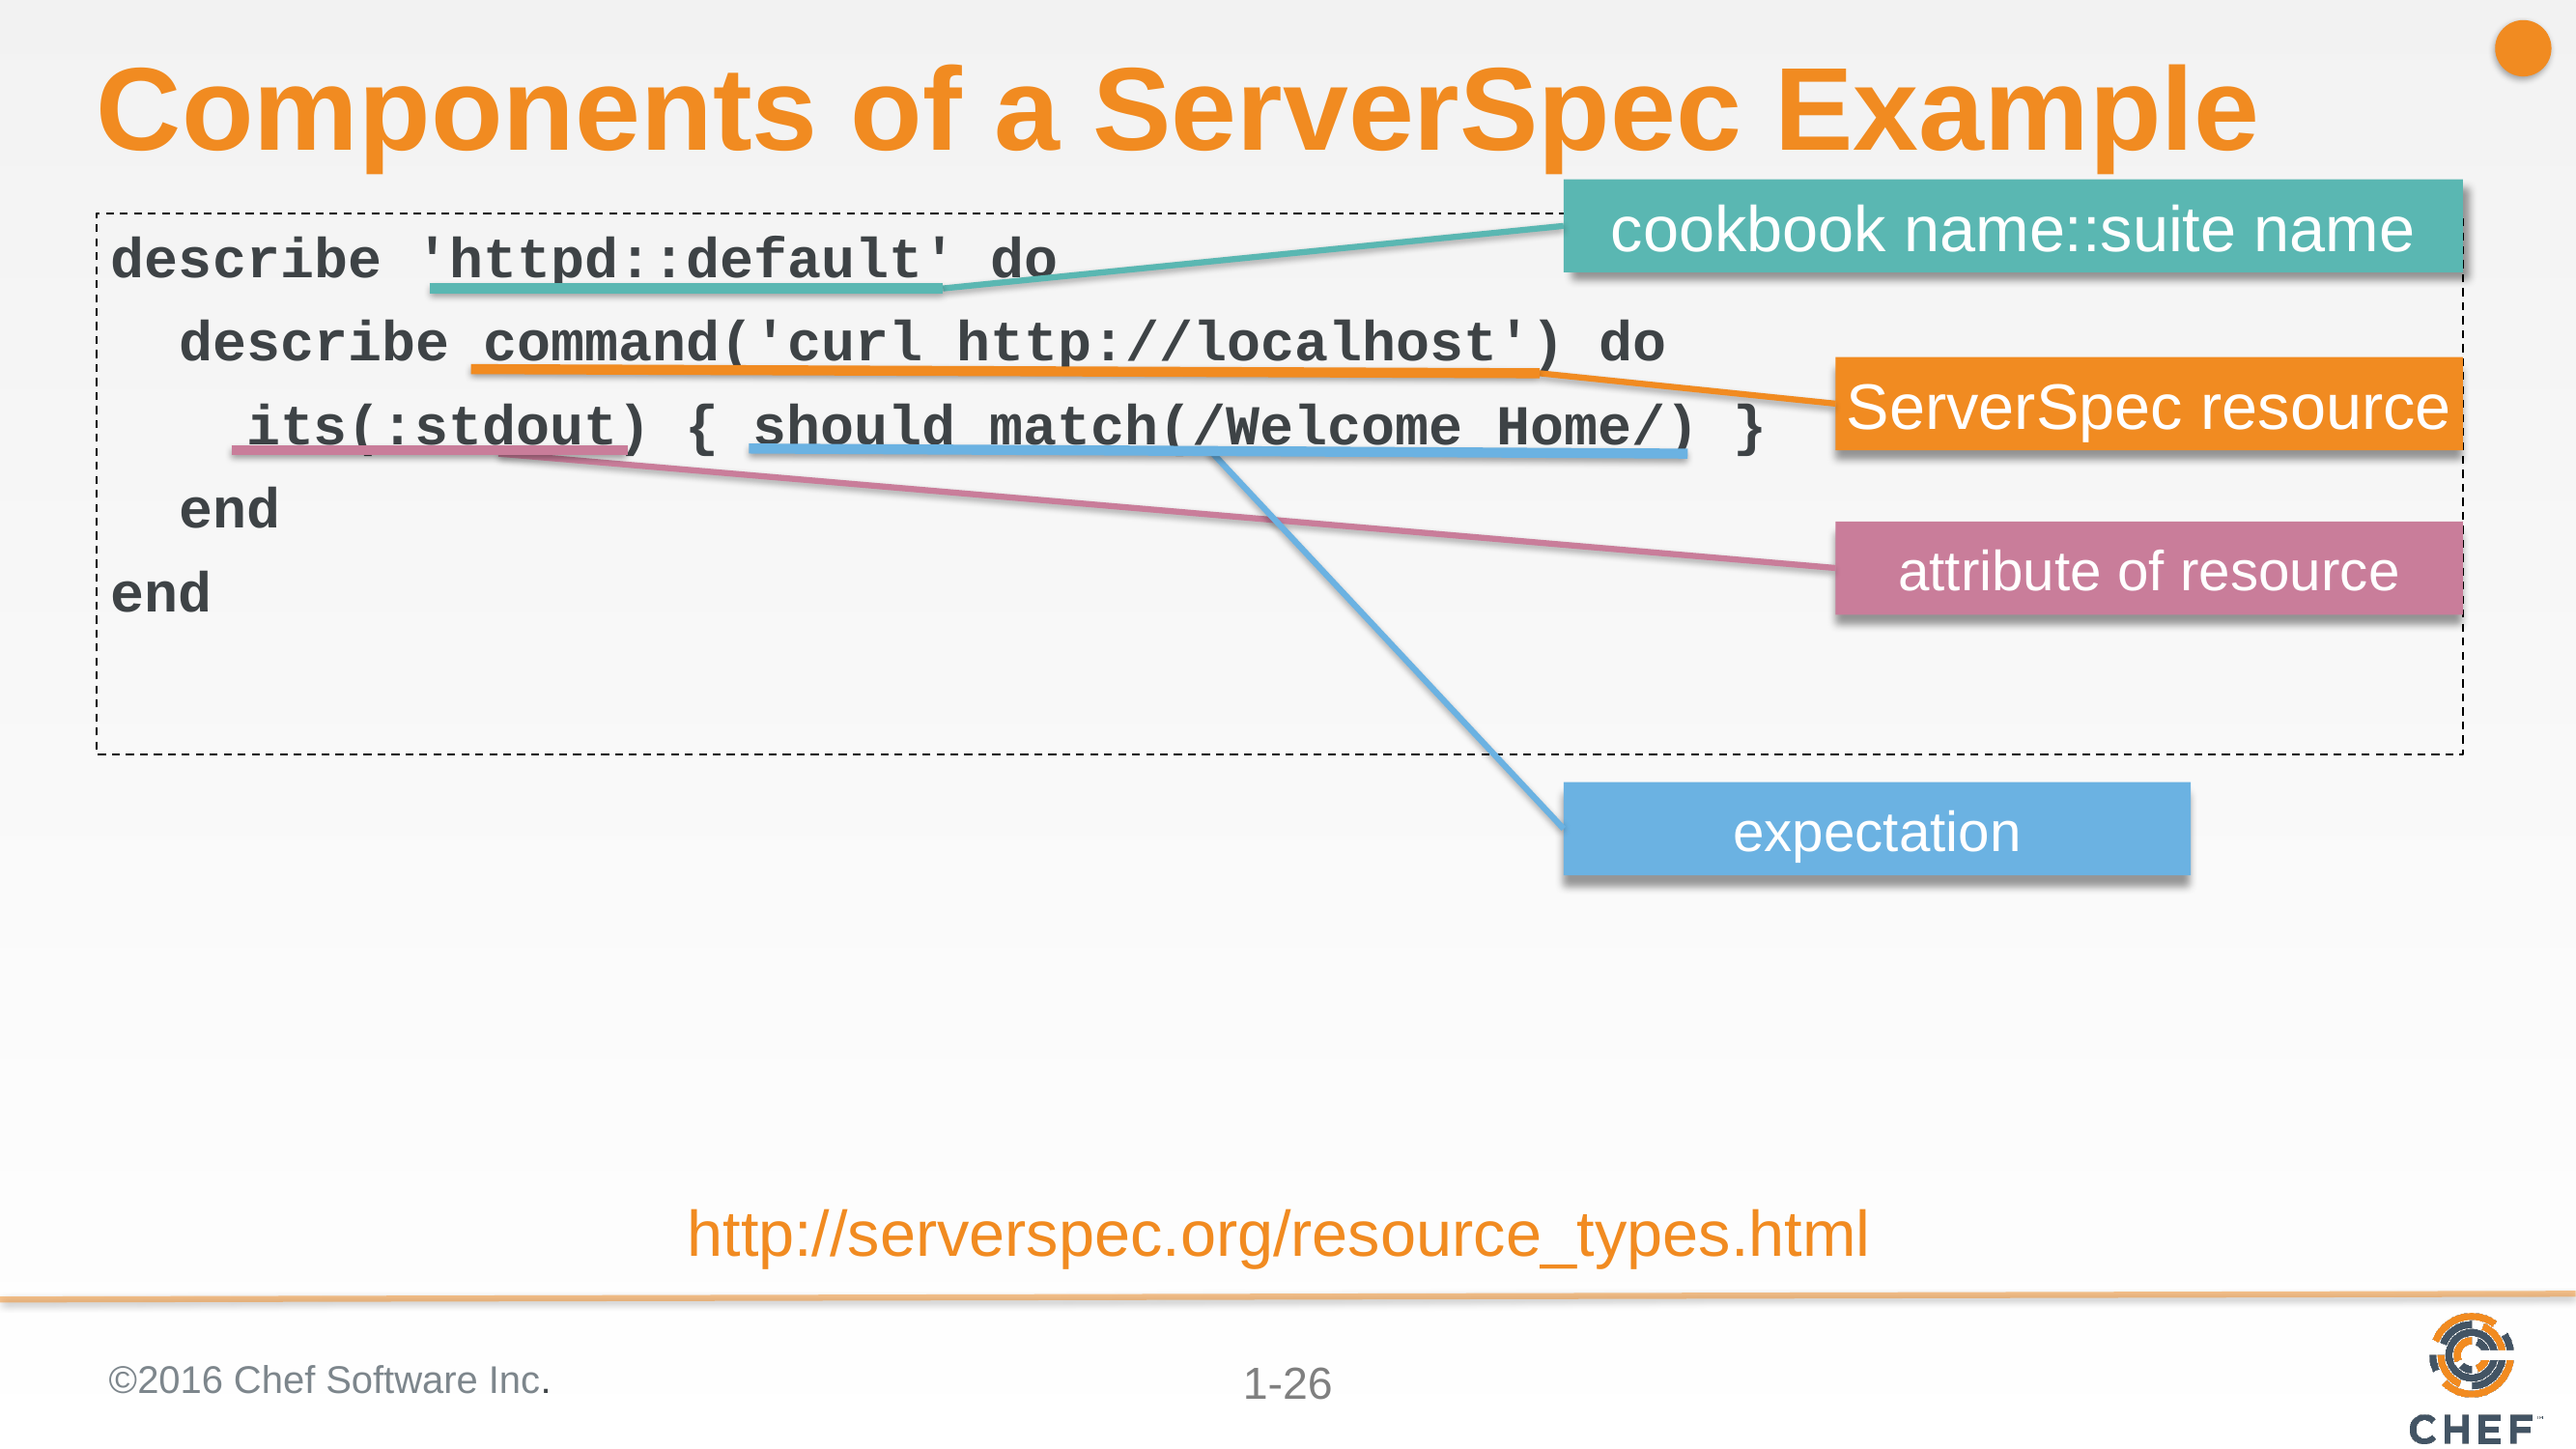

# Components of a ServerSpec Example
cookbook name::suite name
describe 'httpd::default' do
  describe command('curl http://localhost') do
    its(:stdout) { should match(/Welcome Home/) }
  end
end

ServerSpec resource
attribute of resource
expectation
http://serverspec.org/resource_types.html